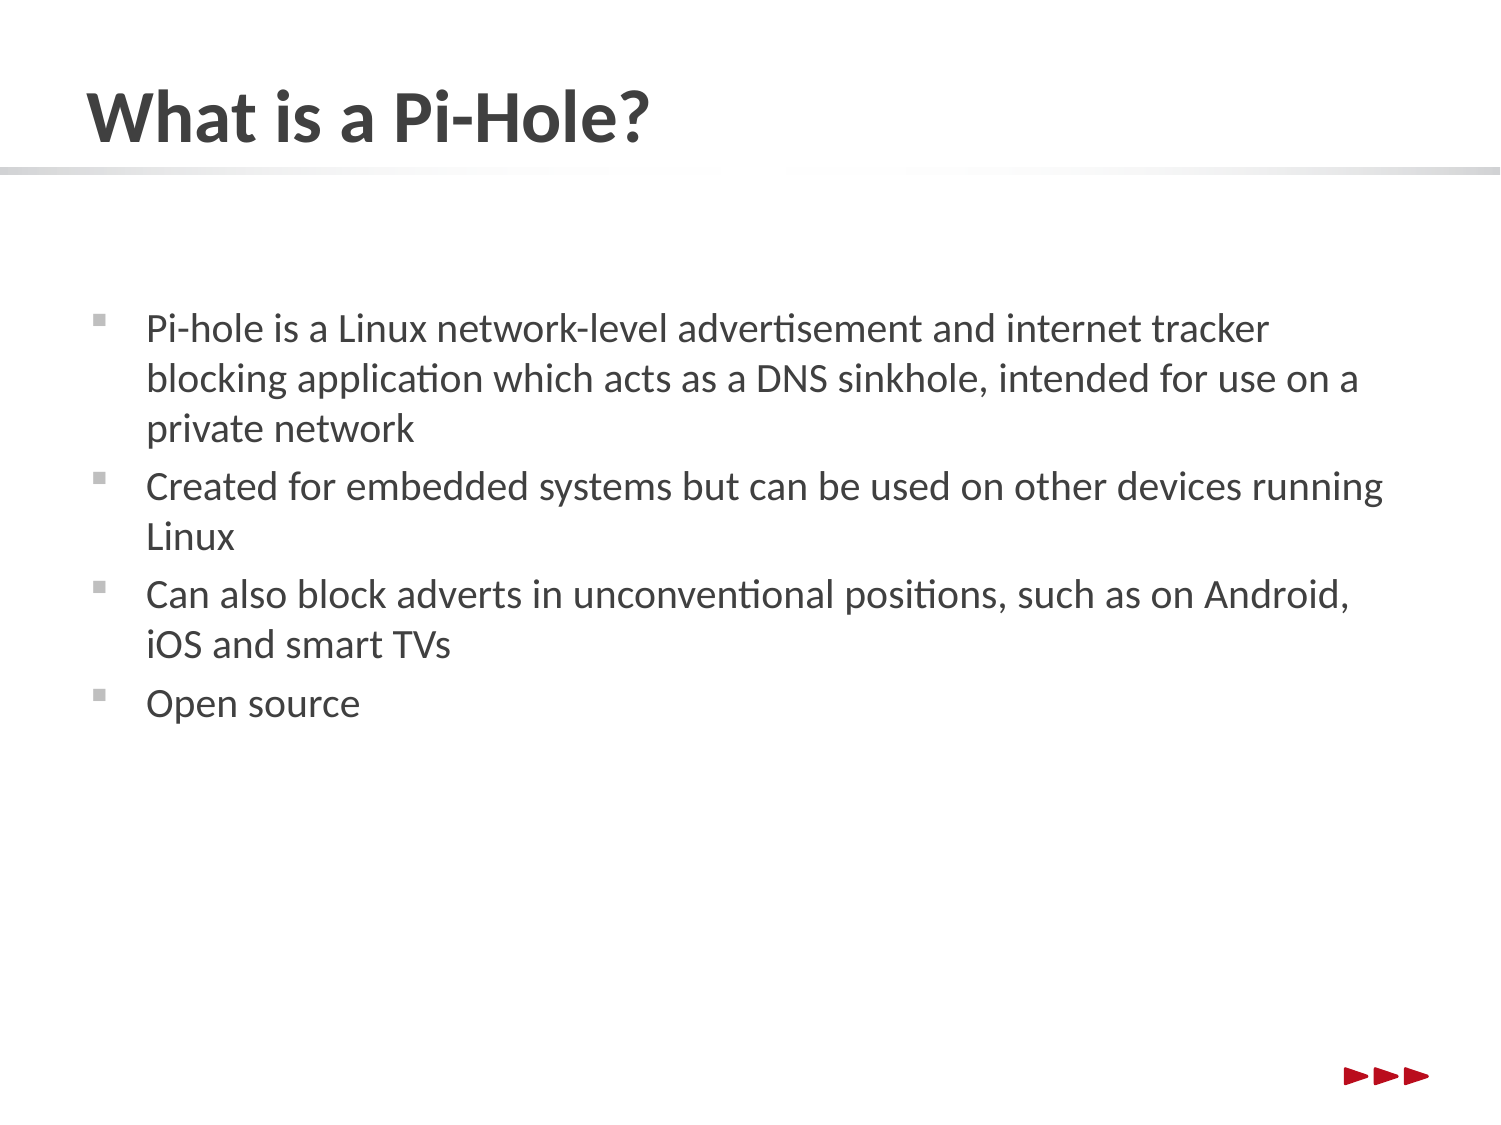

# What is a Pi-Hole?
Pi-hole is a Linux network-level advertisement and internet tracker blocking application which acts as a DNS sinkhole, intended for use on a private network
Created for embedded systems but can be used on other devices running Linux
Can also block adverts in unconventional positions, such as on Android, iOS and smart TVs
Open source